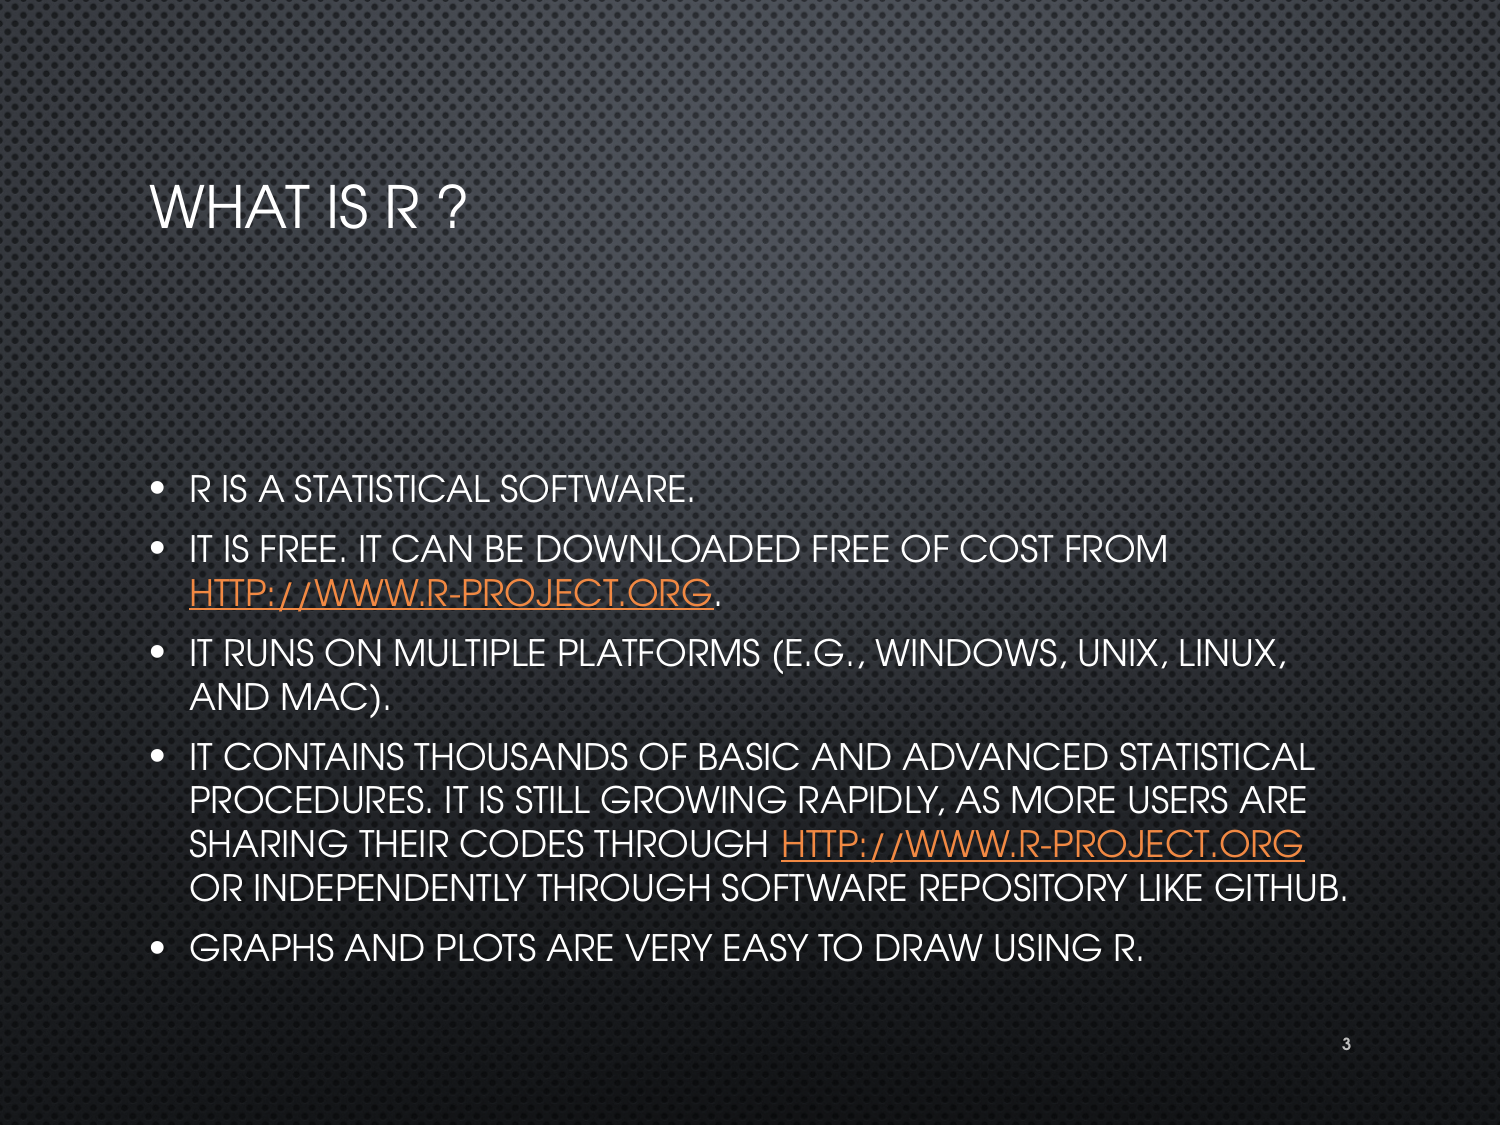

# What is R ?

R is a statistical software.
It is free. It can be downloaded free of cost from http://www.r-project.org.
It runs on multiple platforms (e.g., Windows, Unix, Linux, and Mac).
It contains thousands of basic and advanced statistical procedures. It is still growing rapidly, as more users are sharing their codes through http://www.r-project.org or independently through software repository like github.
Graphs and plots are very easy to draw using R.

3